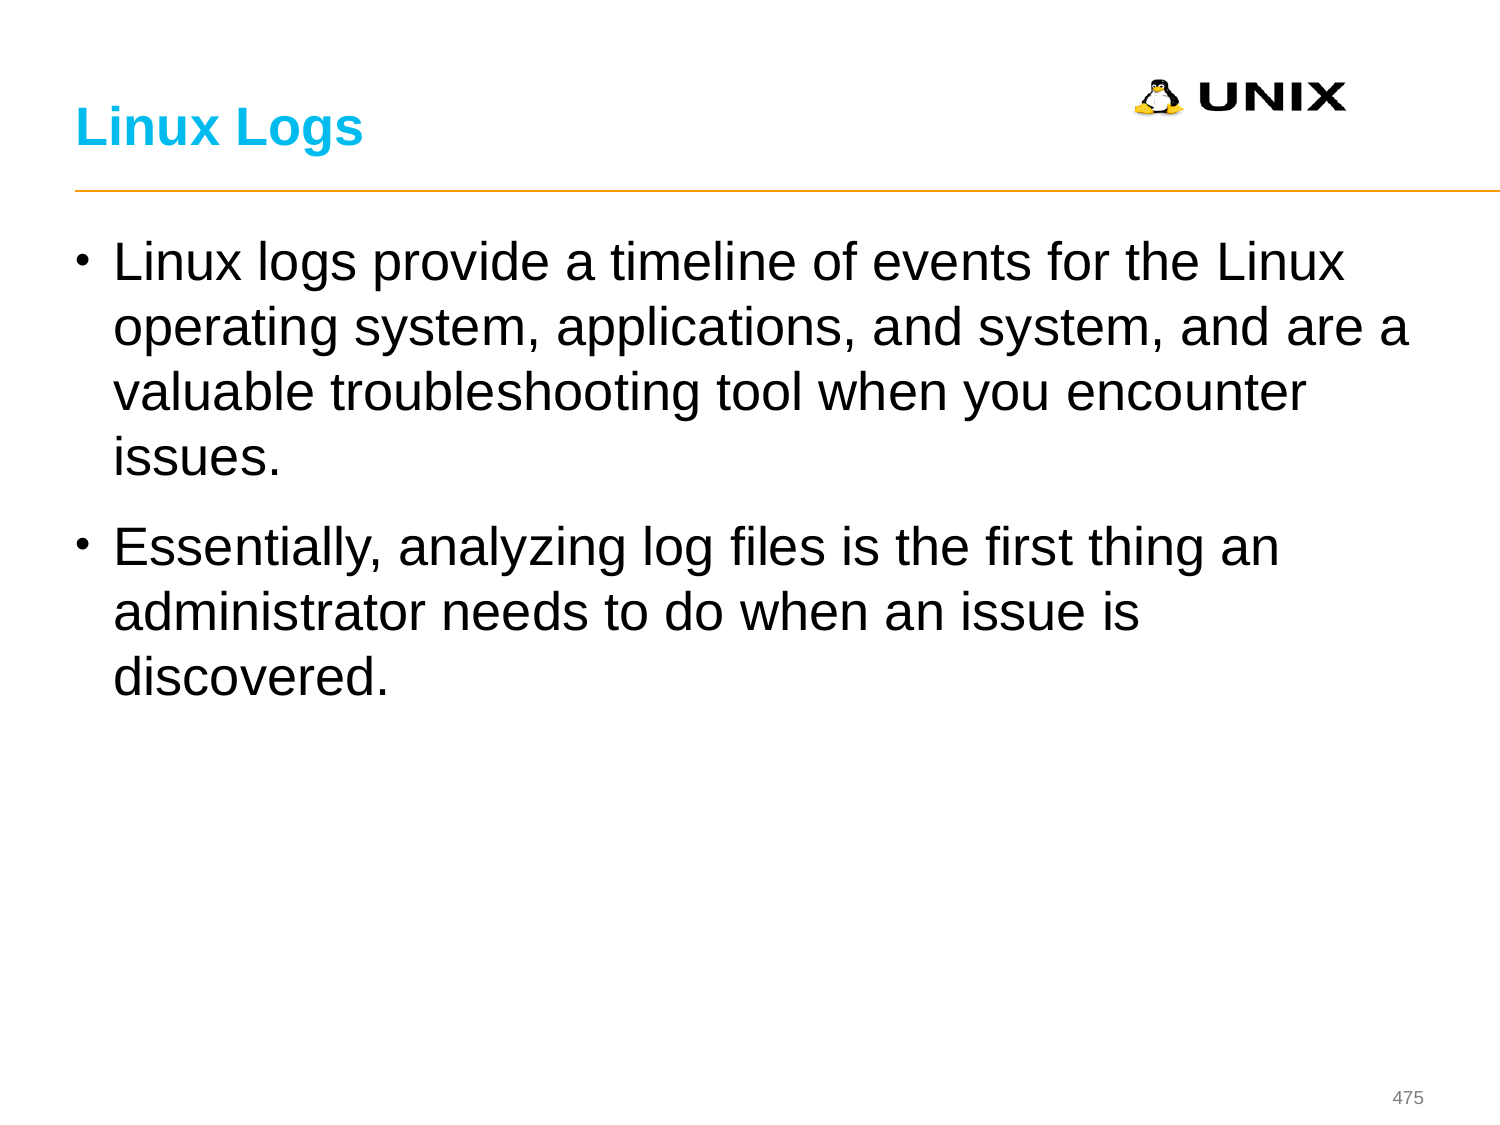

# Linux Logs
Linux logs provide a timeline of events for the Linux operating system, applications, and system, and are a valuable troubleshooting tool when you encounter issues.
Essentially, analyzing log files is the first thing an administrator needs to do when an issue is discovered.